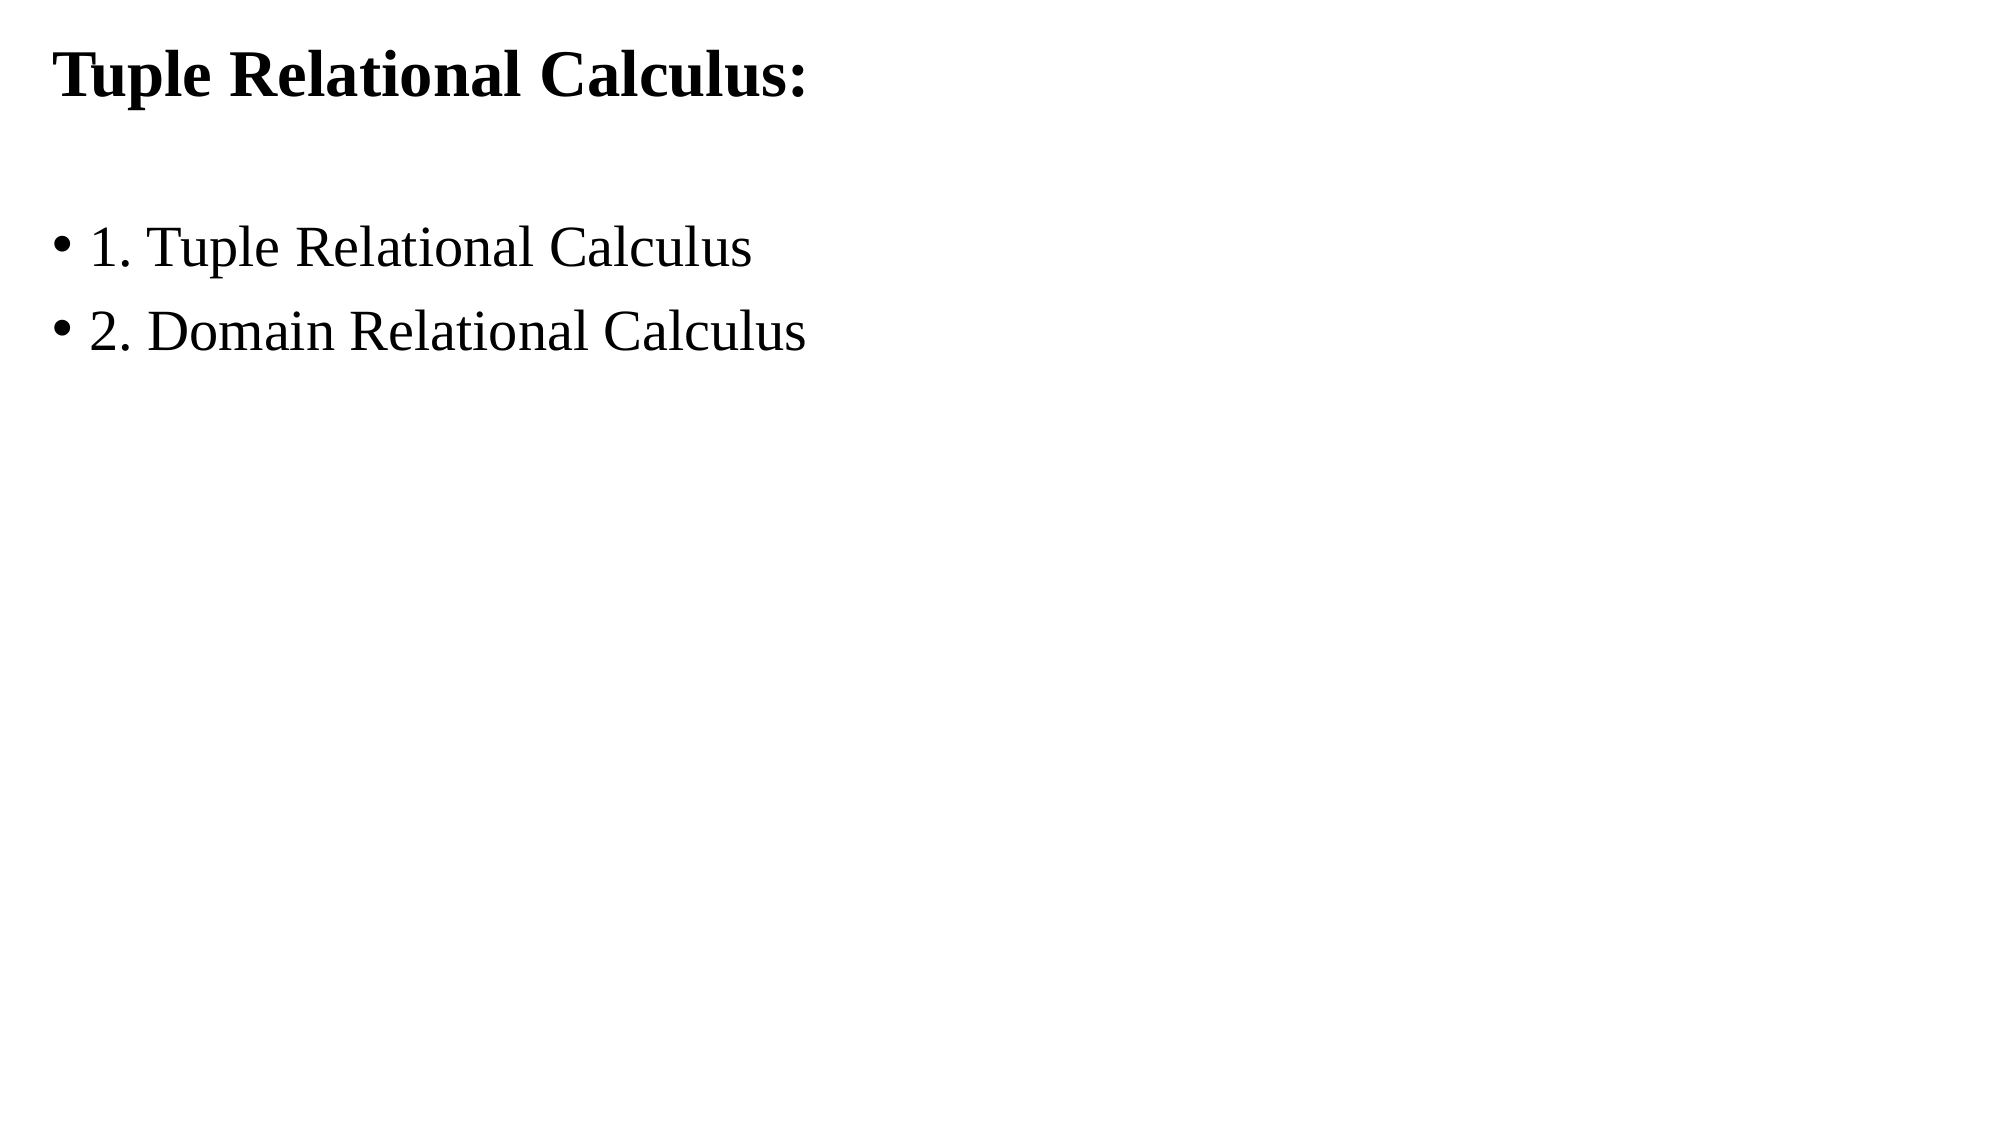

Tuple Relational Calculus:

1. Tuple Relational Calculus
2. Domain Relational Calculus